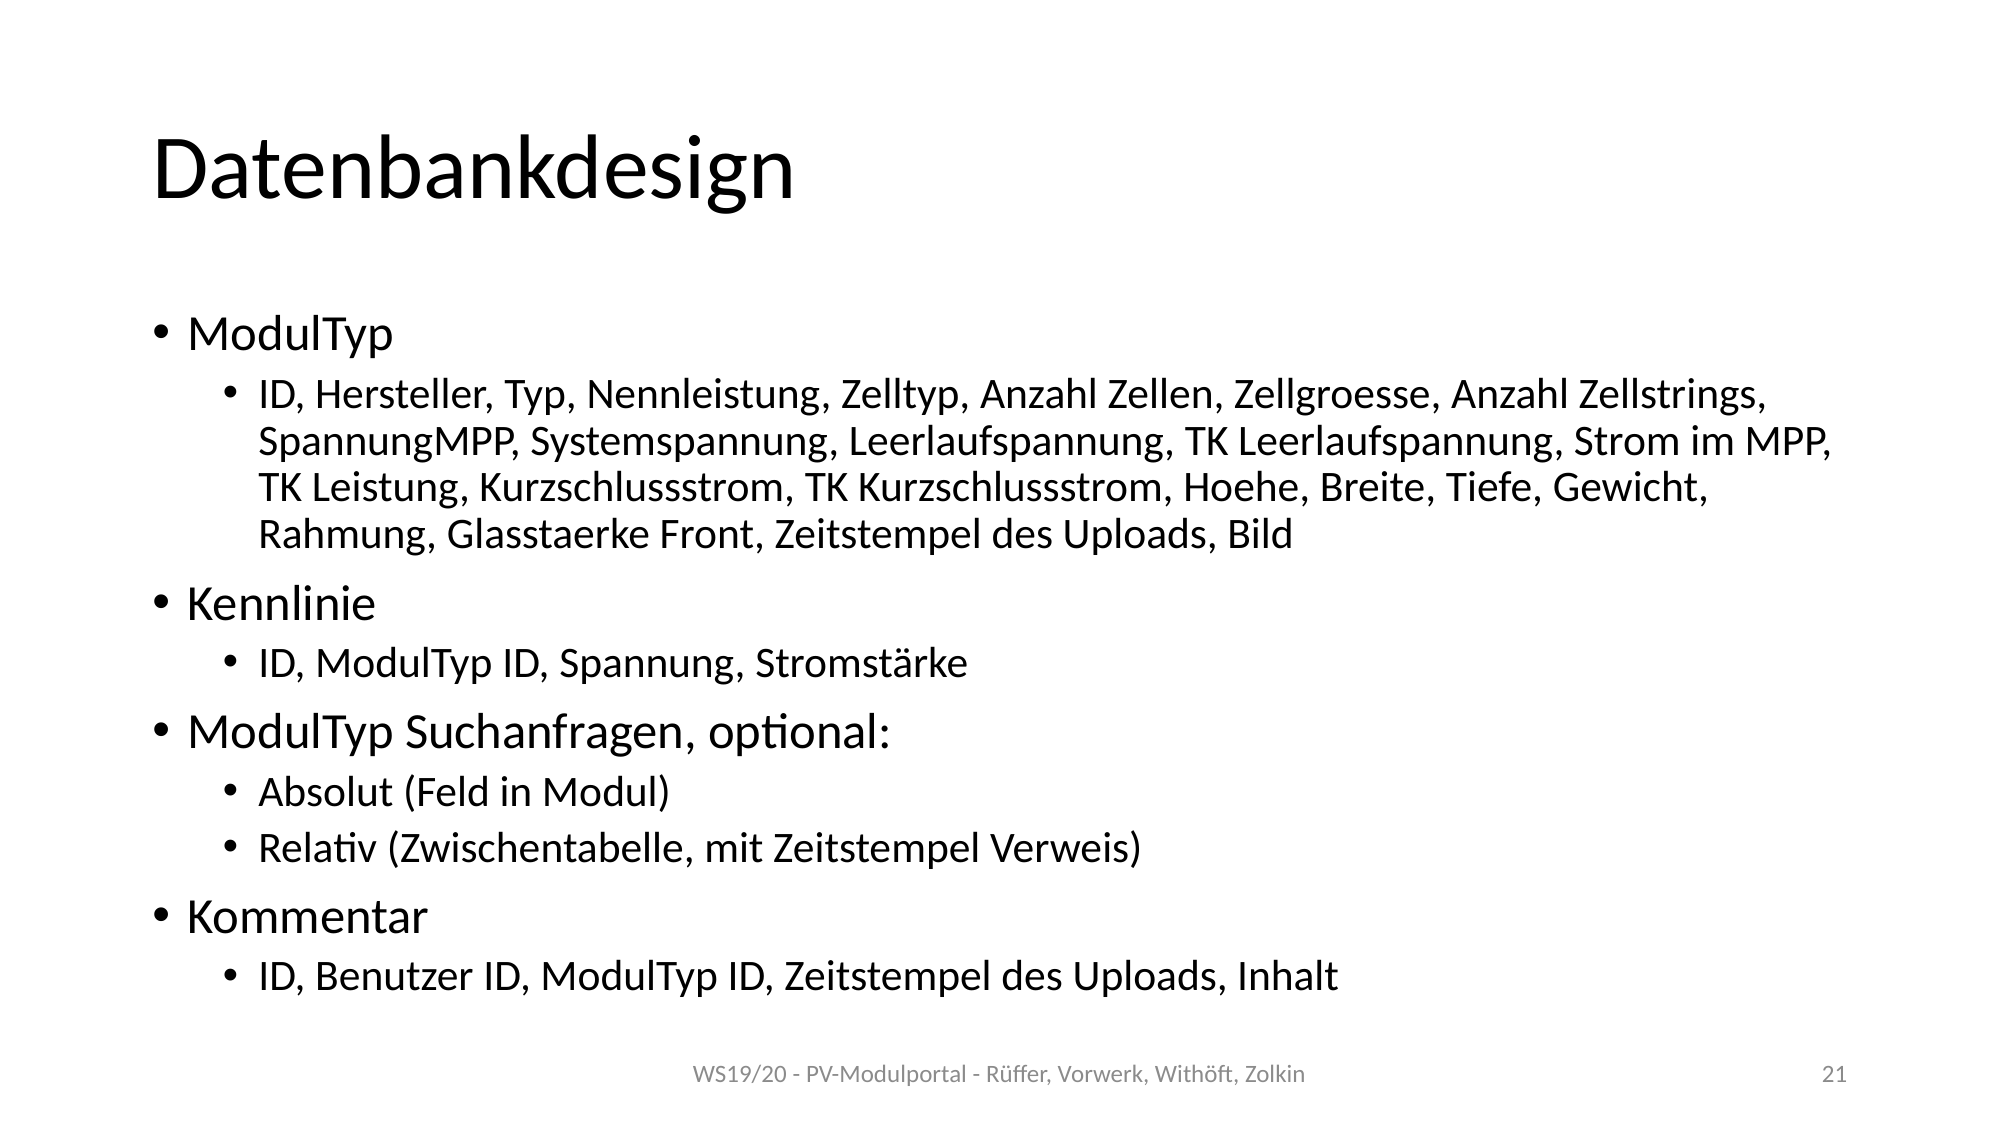

# Datenbankdesign
ModulTyp
ID, Hersteller, Typ, Nennleistung, Zelltyp, Anzahl Zellen, Zellgroesse, Anzahl Zellstrings, SpannungMPP, Systemspannung, Leerlaufspannung, TK Leerlaufspannung, Strom im MPP, TK Leistung, Kurzschlussstrom, TK Kurzschlussstrom, Hoehe, Breite, Tiefe, Gewicht, Rahmung, Glasstaerke Front, Zeitstempel des Uploads, Bild
Kennlinie
ID, ModulTyp ID, Spannung, Stromstärke
ModulTyp Suchanfragen, optional:
Absolut (Feld in Modul)
Relativ (Zwischentabelle, mit Zeitstempel Verweis)
Kommentar
ID, Benutzer ID, ModulTyp ID, Zeitstempel des Uploads, Inhalt
WS19/20 - PV-Modulportal - Rüffer, Vorwerk, Withöft, Zolkin
21